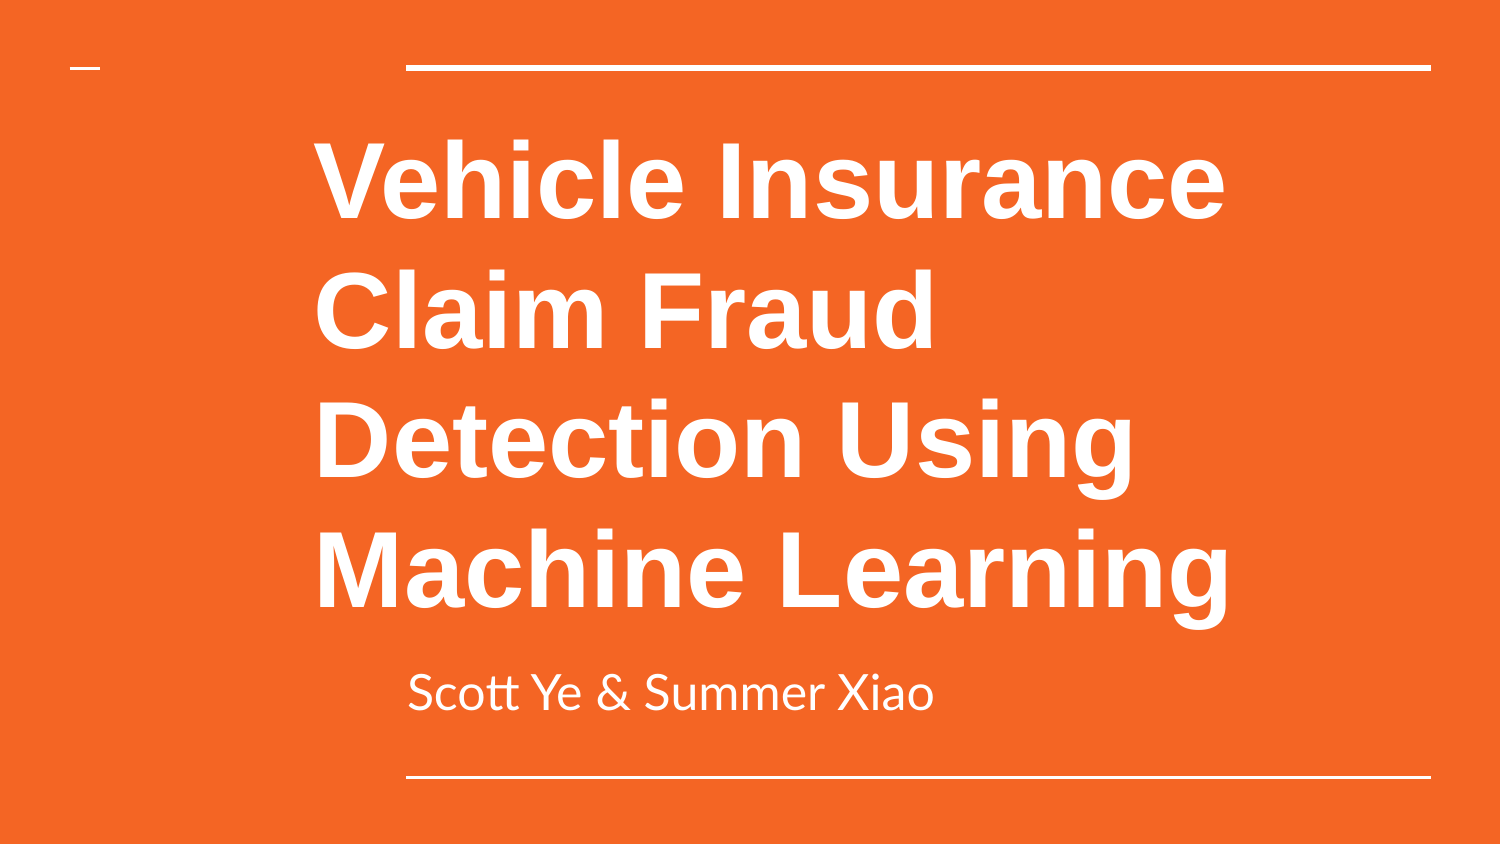

# Vehicle Insurance Claim Fraud Detection Using Machine Learning

Scott Ye & Summer Xiao